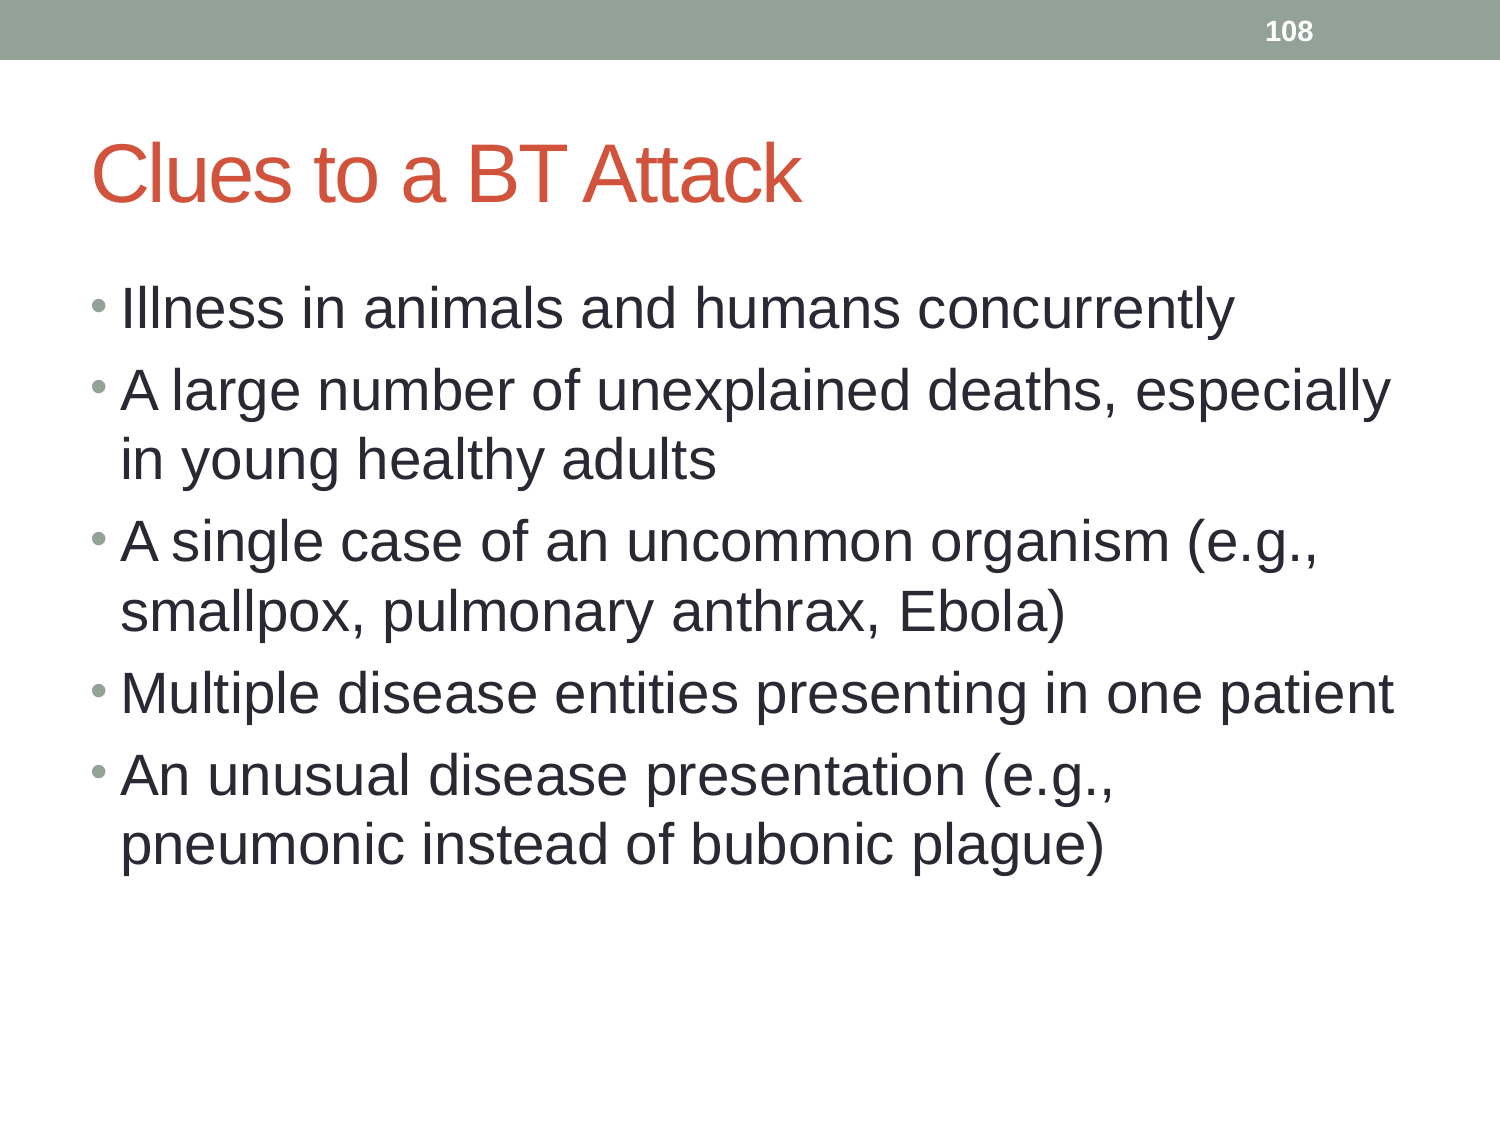

108
# Clues to a BT Attack
Illness in animals and humans concurrently
A large number of unexplained deaths, especially in young healthy adults
A single case of an uncommon organism (e.g., smallpox, pulmonary anthrax, Ebola)
Multiple disease entities presenting in one patient
An unusual disease presentation (e.g., pneumonic instead of bubonic plague)